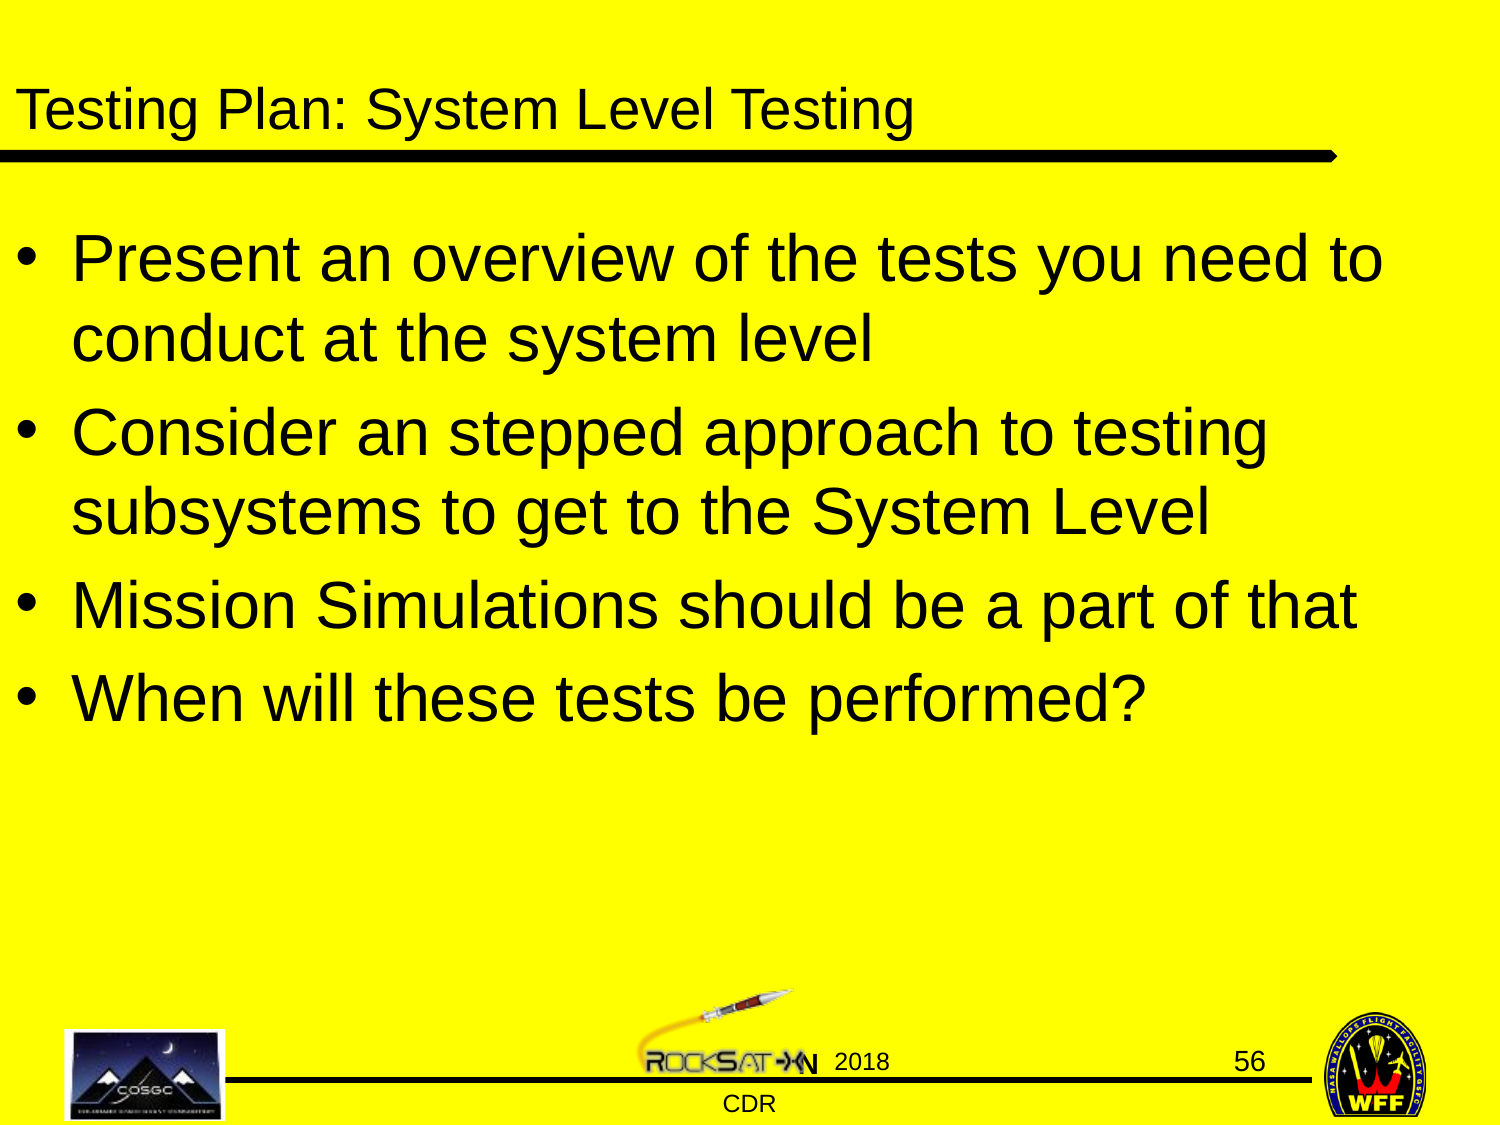

# Testing Plan: System Level Testing
Present an overview of the tests you need to conduct at the system level
Consider an stepped approach to testing subsystems to get to the System Level
Mission Simulations should be a part of that
When will these tests be performed?

56